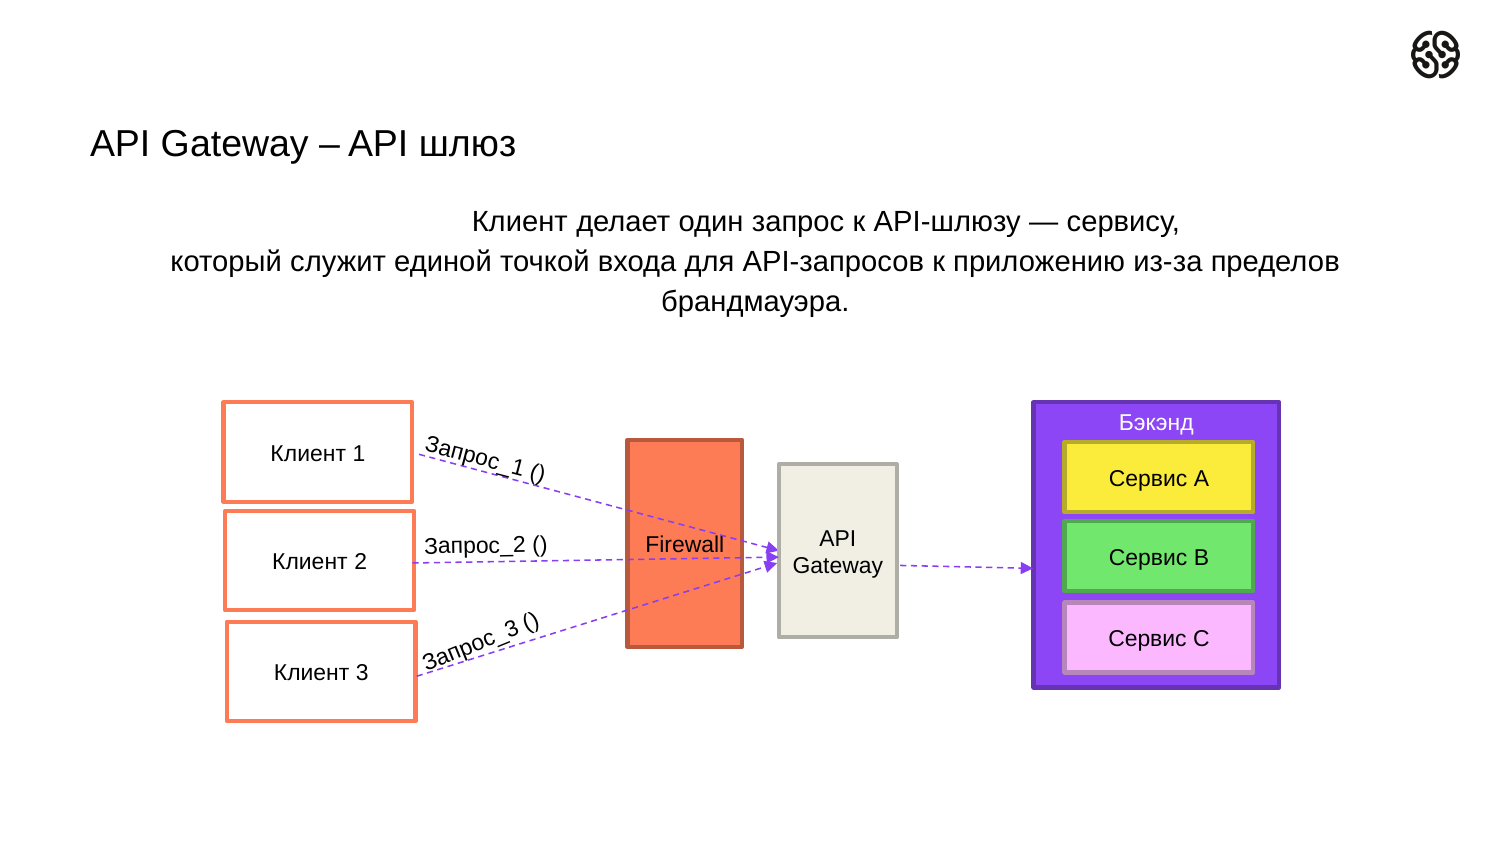

# API Gateway – API шлюз
	Клиент делает один запрос к API-шлюзу — сервису,
который служит единой точкой входа для API-запросов к приложению из-за пределов брандмауэра.
Клиент 1
Бэкэнд
Сервис A
Сервис B
Сервис C
Запрос_1 ()
Firewall
Клиент 2
Запрос_2 ()
API Gateway
Запрос_3 ()
Клиент 3